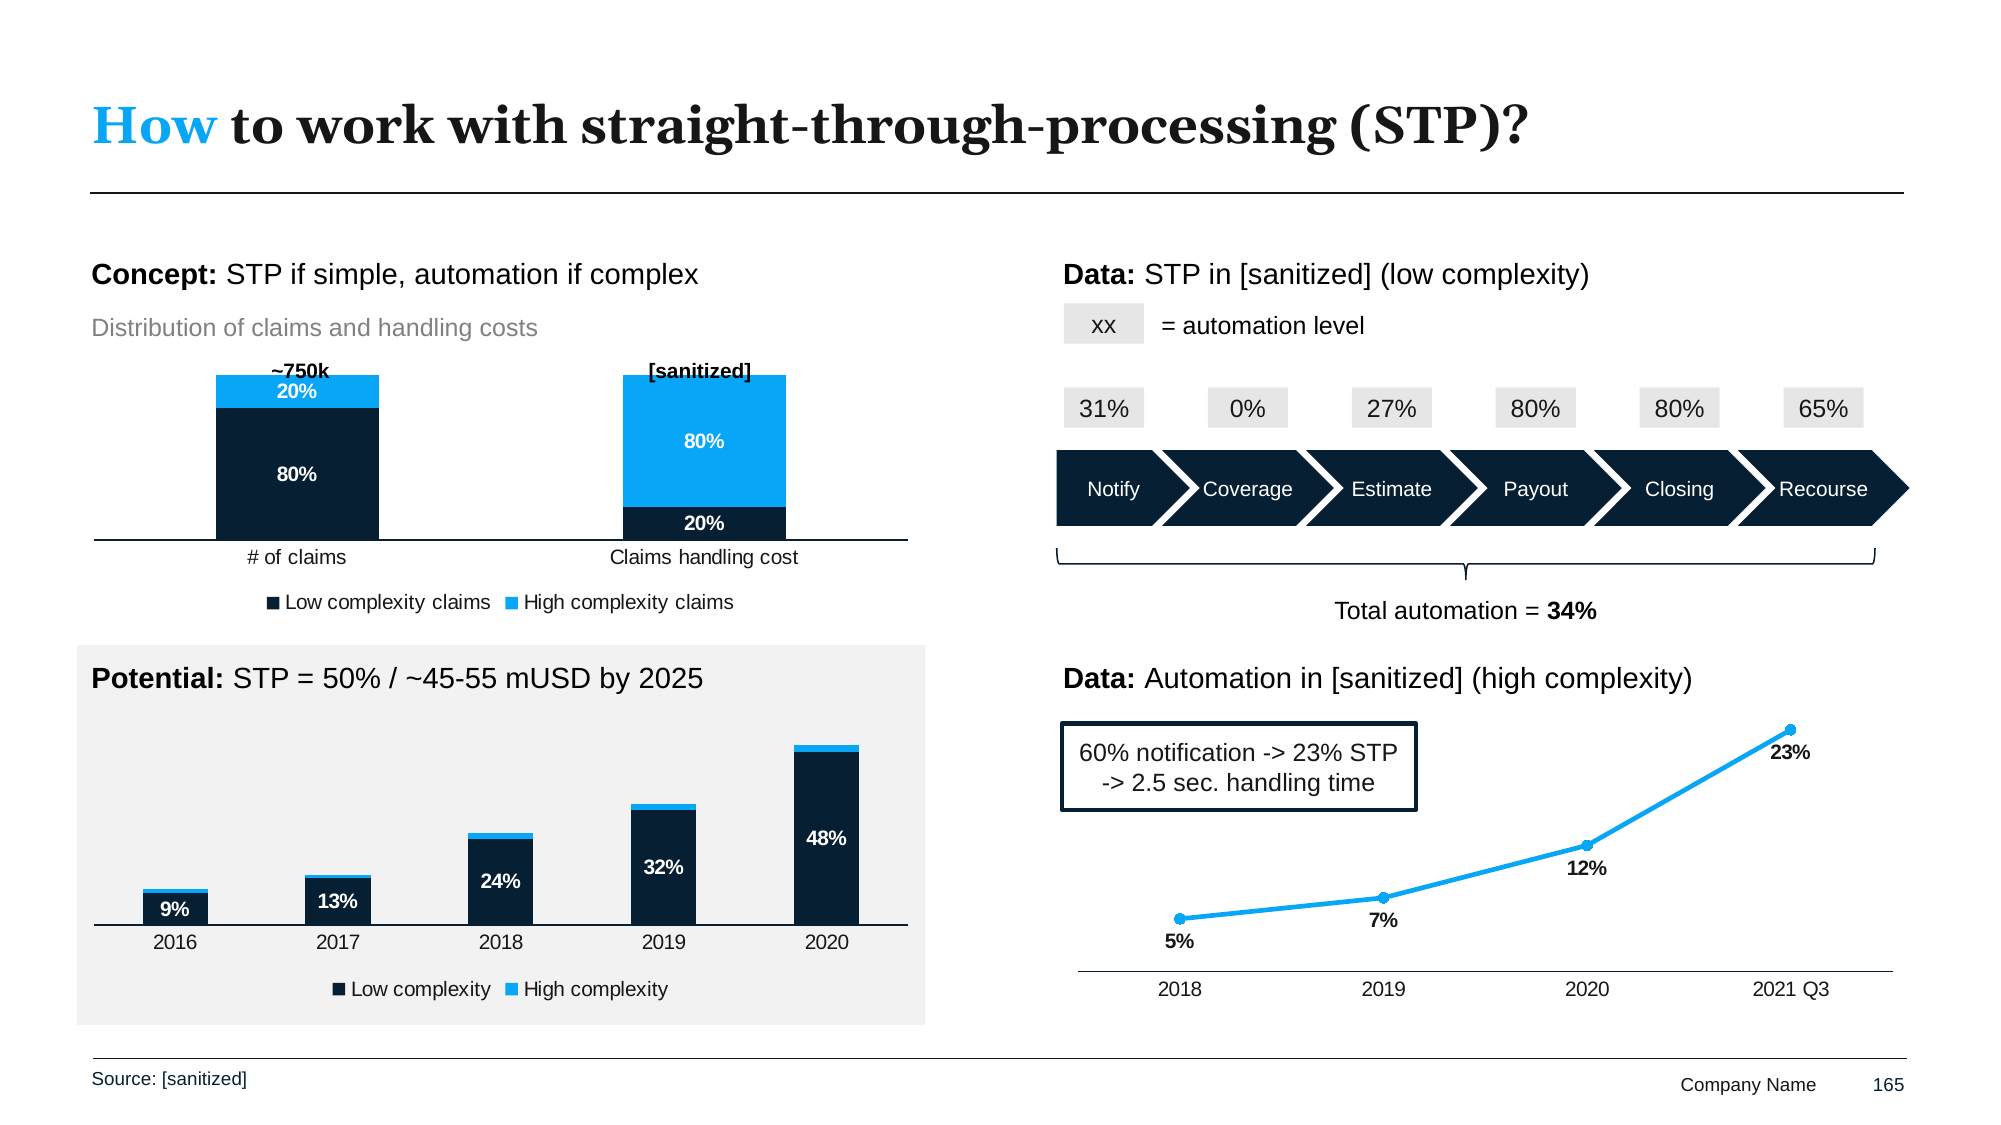

# How to work with straight-through-processing (STP)?

Concept: STP if simple, automation if complex
Data: STP in [sanitized] (low complexity)
= automation level
xx
Distribution of claims and handling costs
~750k
[sanitized]

### Chart

| Category | Low complexity claims | High complexity claims |
|---|---|---|
| # of claims | 0.8 | 0.2 |
| Claims handling cost | 0.2 | 0.8 |
31%
0%
27%
80%
80%
65%
Notify
Coverage
Estimate
Payout
Closing
Recourse
Total automation = 34%

Potential: STP = 50% / ~45-55 mUSD by 2025
Data: Automation in [sanitized] (high complexity)

### Chart

| Category | Series 1 |
|---|---|
| 2018 | 0.05 |
| 2019 | 0.07 |
| 2020 | 0.12 |
| 2021 Q3 | 0.23 |

### Chart

| Category | Low complexity | High complexity |  |
|---|---|---|---|
| 2016 | 0.09 | 0.01 | None |
| 2017 | 0.13 | 0.01 | None |
| 2018 | 0.24 | 0.015 | None |
| 2019 | 0.32 | 0.015 | None |
| 2020 | 0.48 | 0.02 | None |
60% notification -> 23% STP -> 2.5 sec. handling time
Source: [sanitized]
165